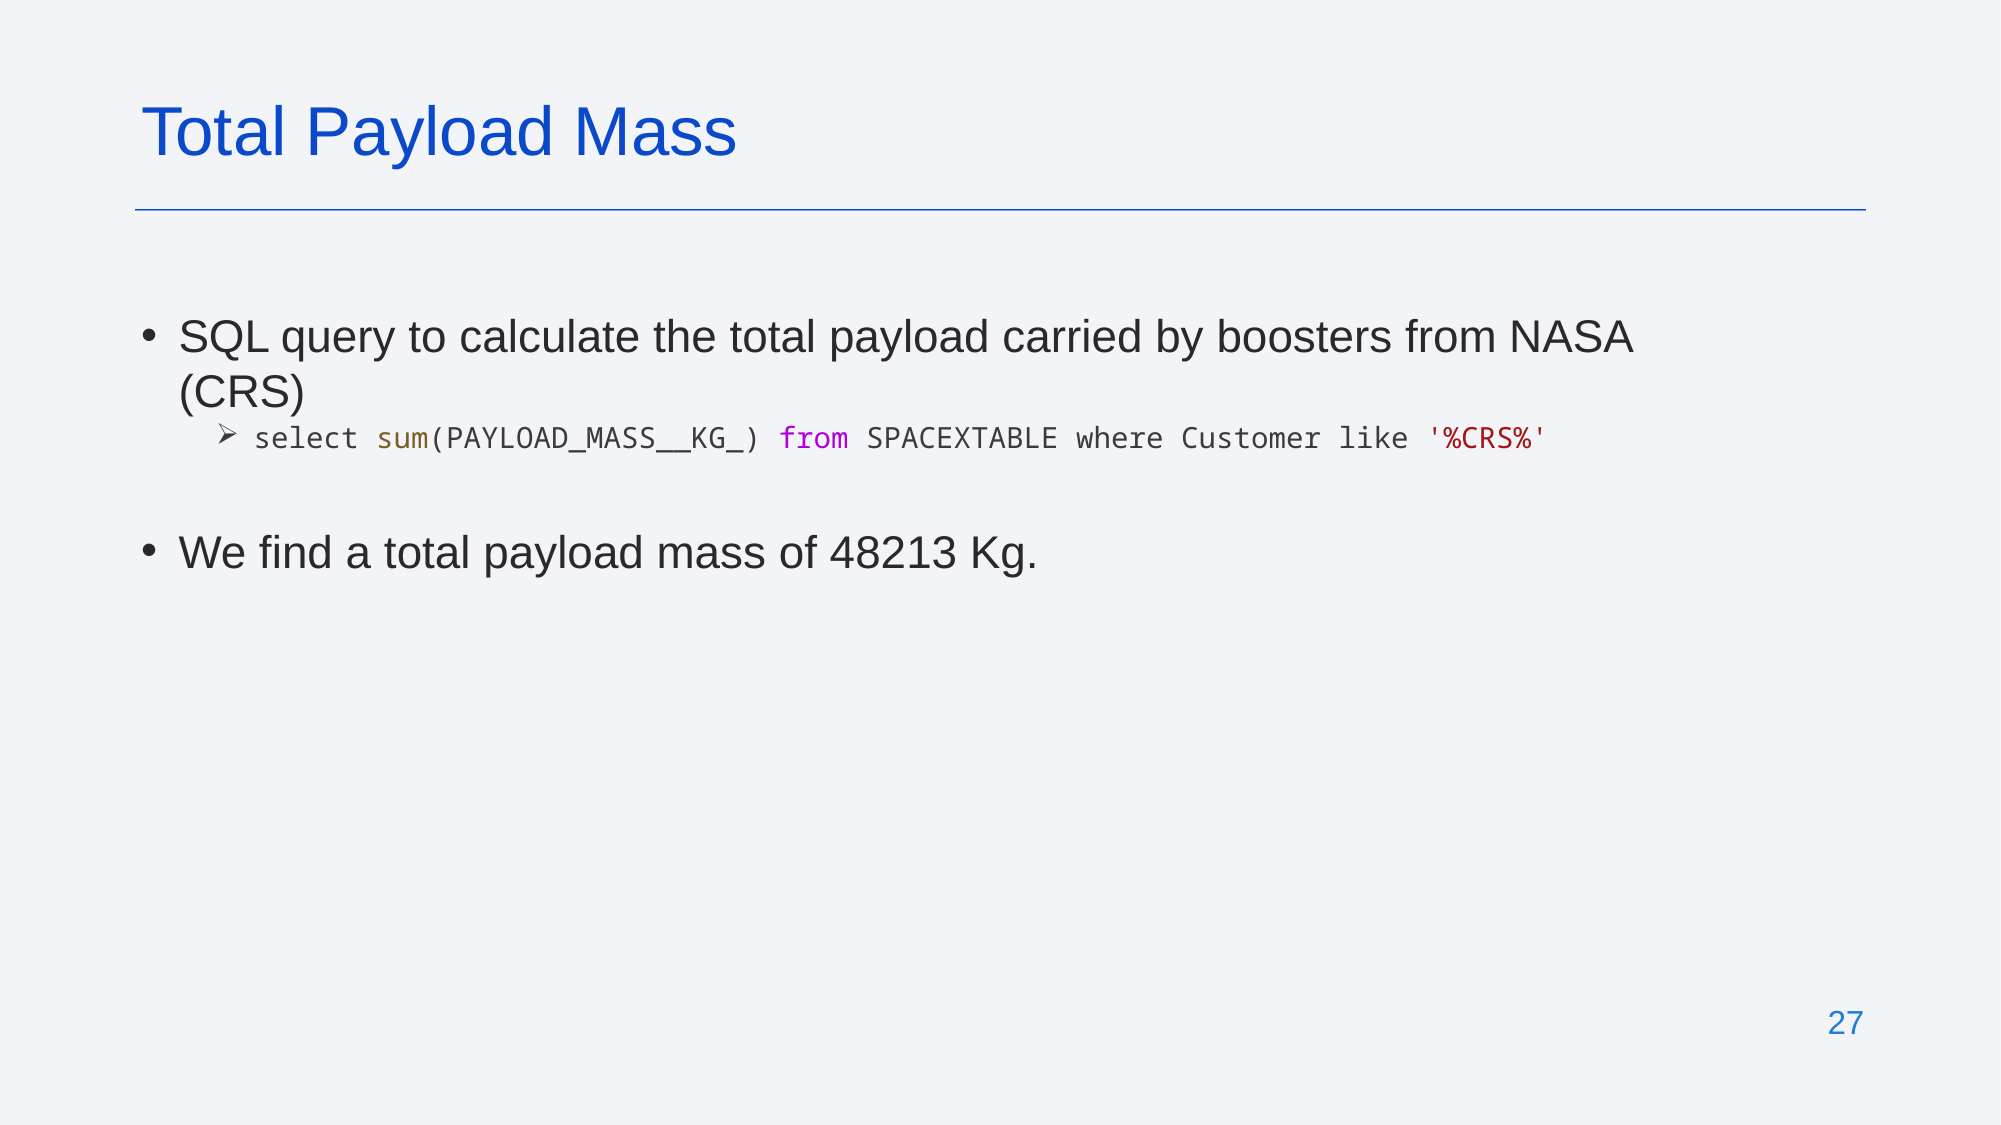

Total Payload Mass
SQL query to calculate the total payload carried by boosters from NASA (CRS)
select sum(PAYLOAD_MASS__KG_) from SPACEXTABLE where Customer like '%CRS%'

We find a total payload mass of 48213 Kg.
27